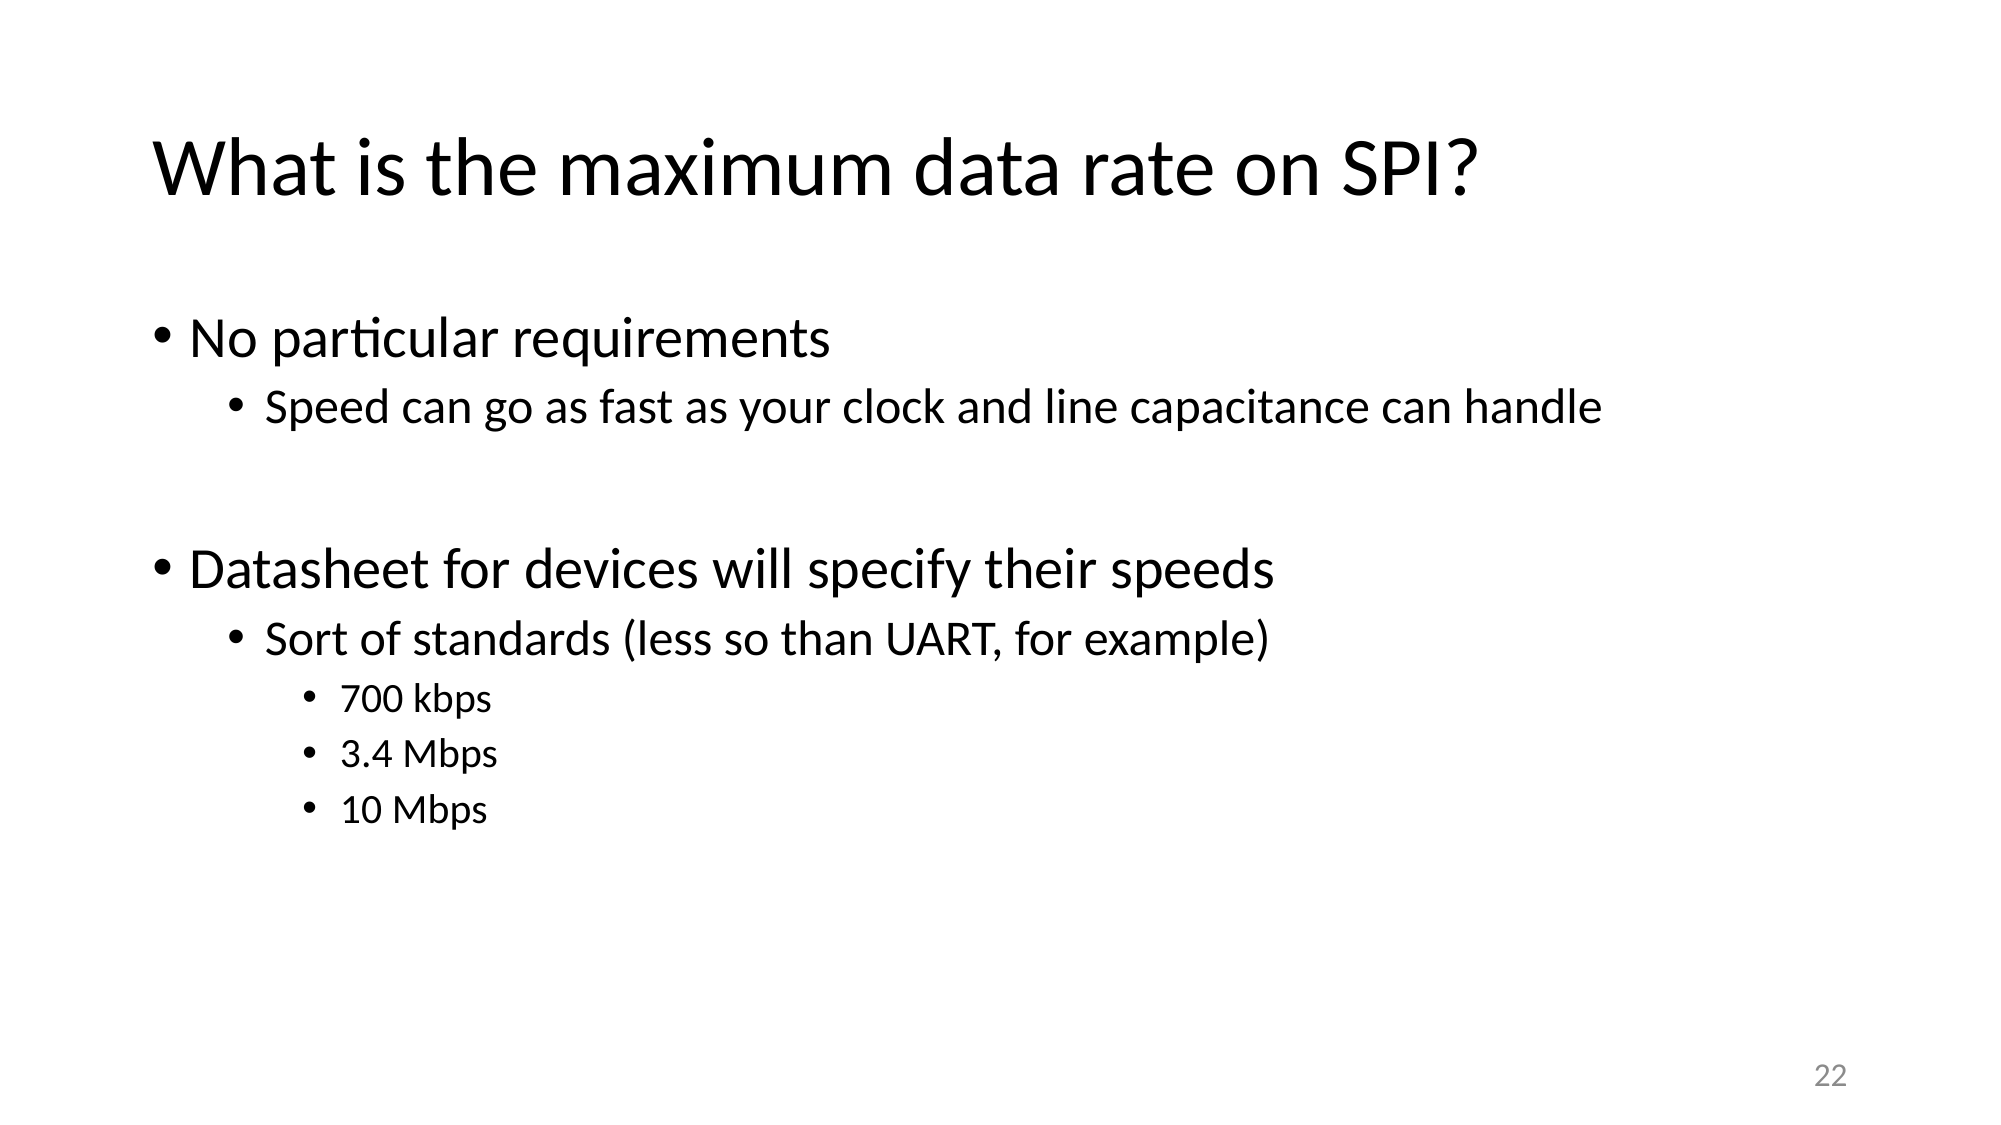

# What is the maximum data rate on SPI?
No particular requirements
Speed can go as fast as your clock and line capacitance can handle

Datasheet for devices will specify their speeds
Sort of standards (less so than UART, for example)
700 kbps
3.4 Mbps
10 Mbps
22